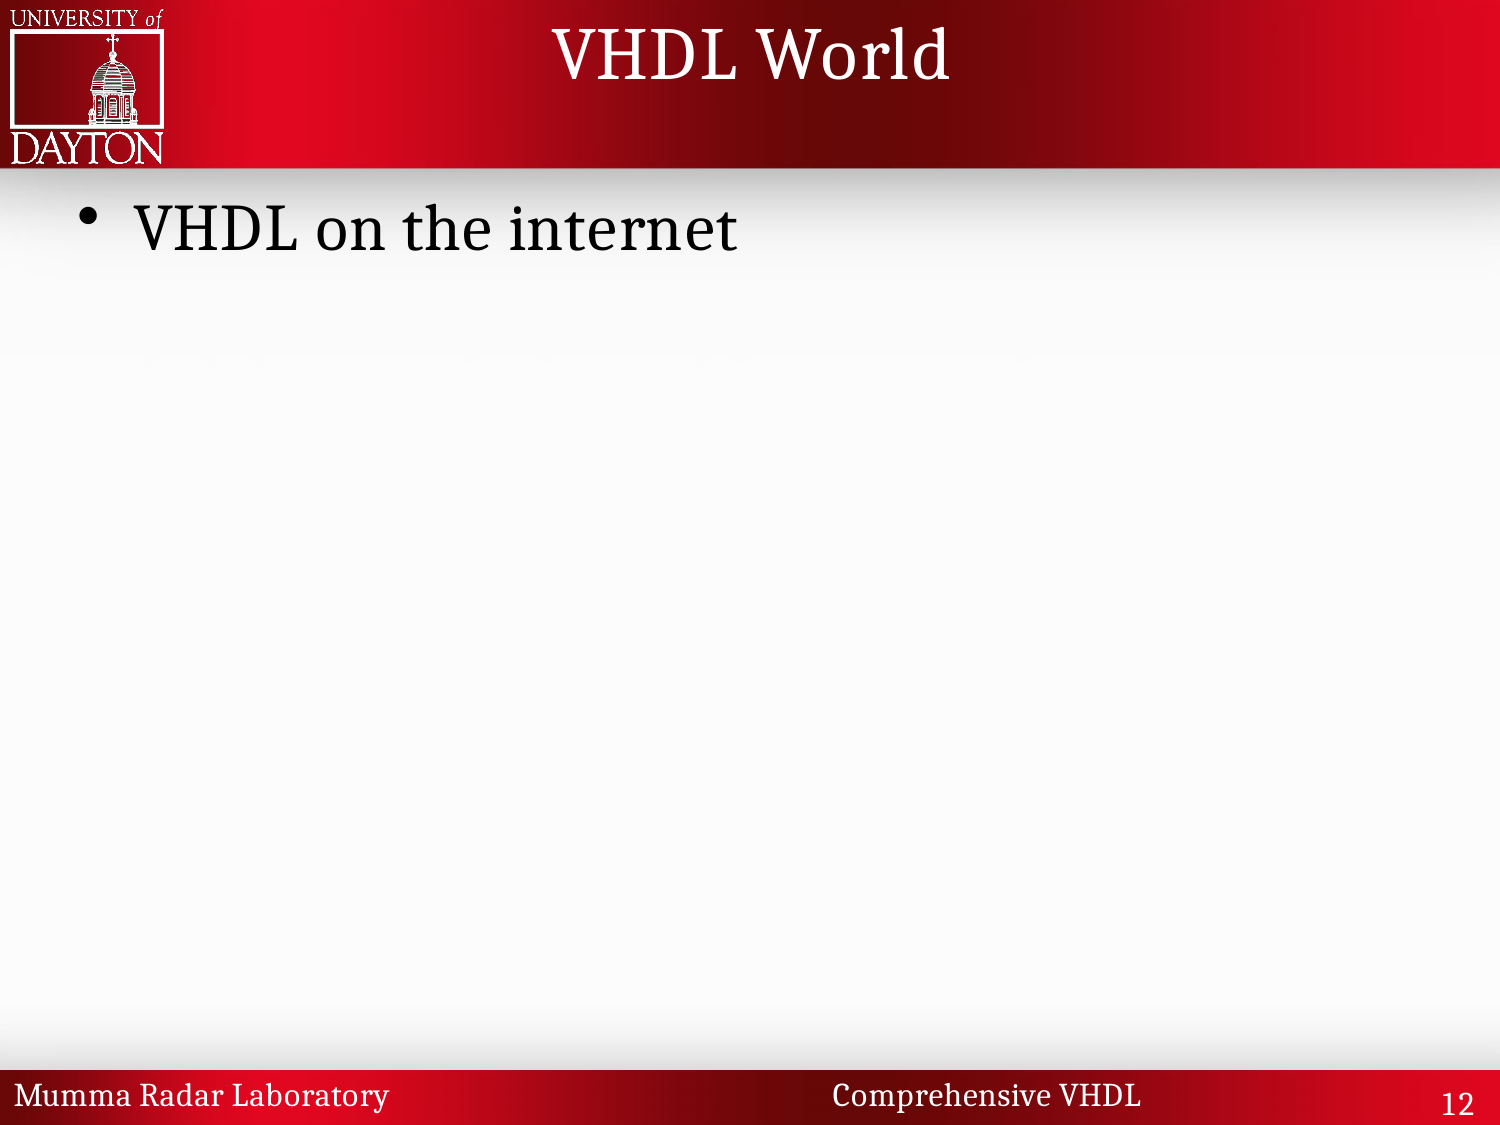

# VHDL World
VHDL on the internet

Mumma Radar Laboratory                                                             Comprehensive VHDL